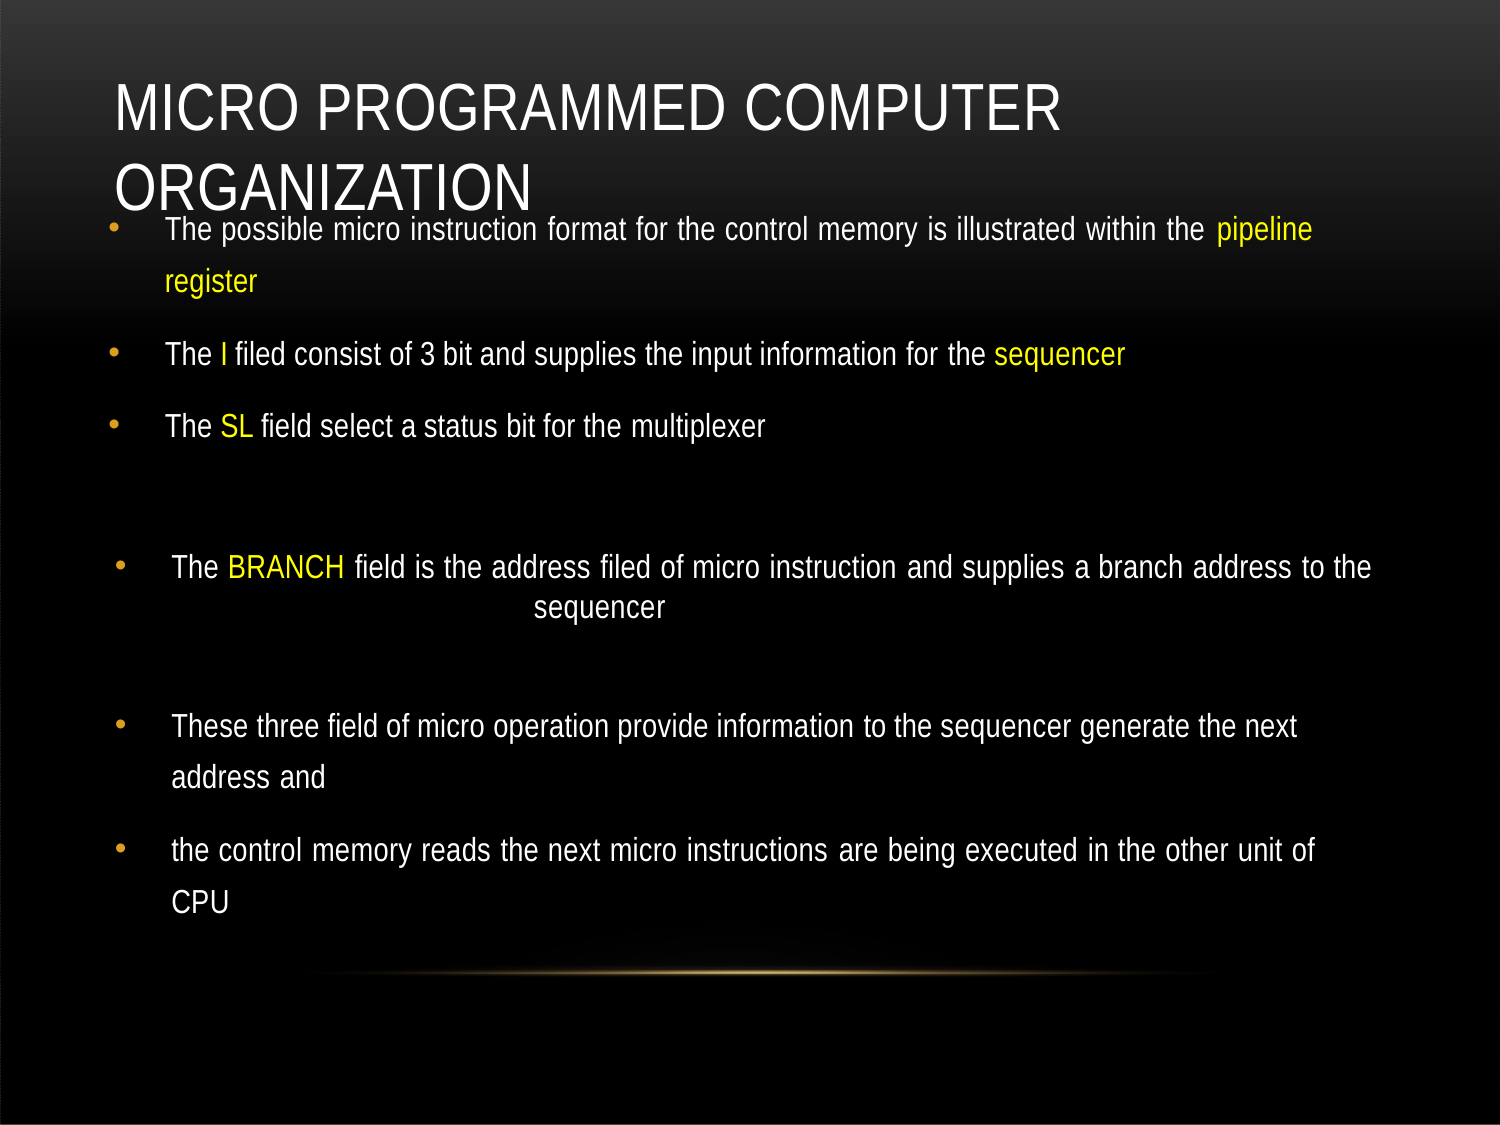

# MICRO PROGRAMMED COMPUTER  ORGANIZATION
The possible micro instruction format for the control memory is illustrated within the pipeline
register
The I filed consist of 3 bit and supplies the input information for the sequencer
The SL field select a status bit for the multiplexer
The BRANCH field is the address filed of micro instruction and supplies a branch address to the
sequencer
K TU	STUDNTS
These three field of micro operation provide information to the sequencer generate the next  address and
the control memory reads the next micro instructions are being executed in the other unit of
CPU